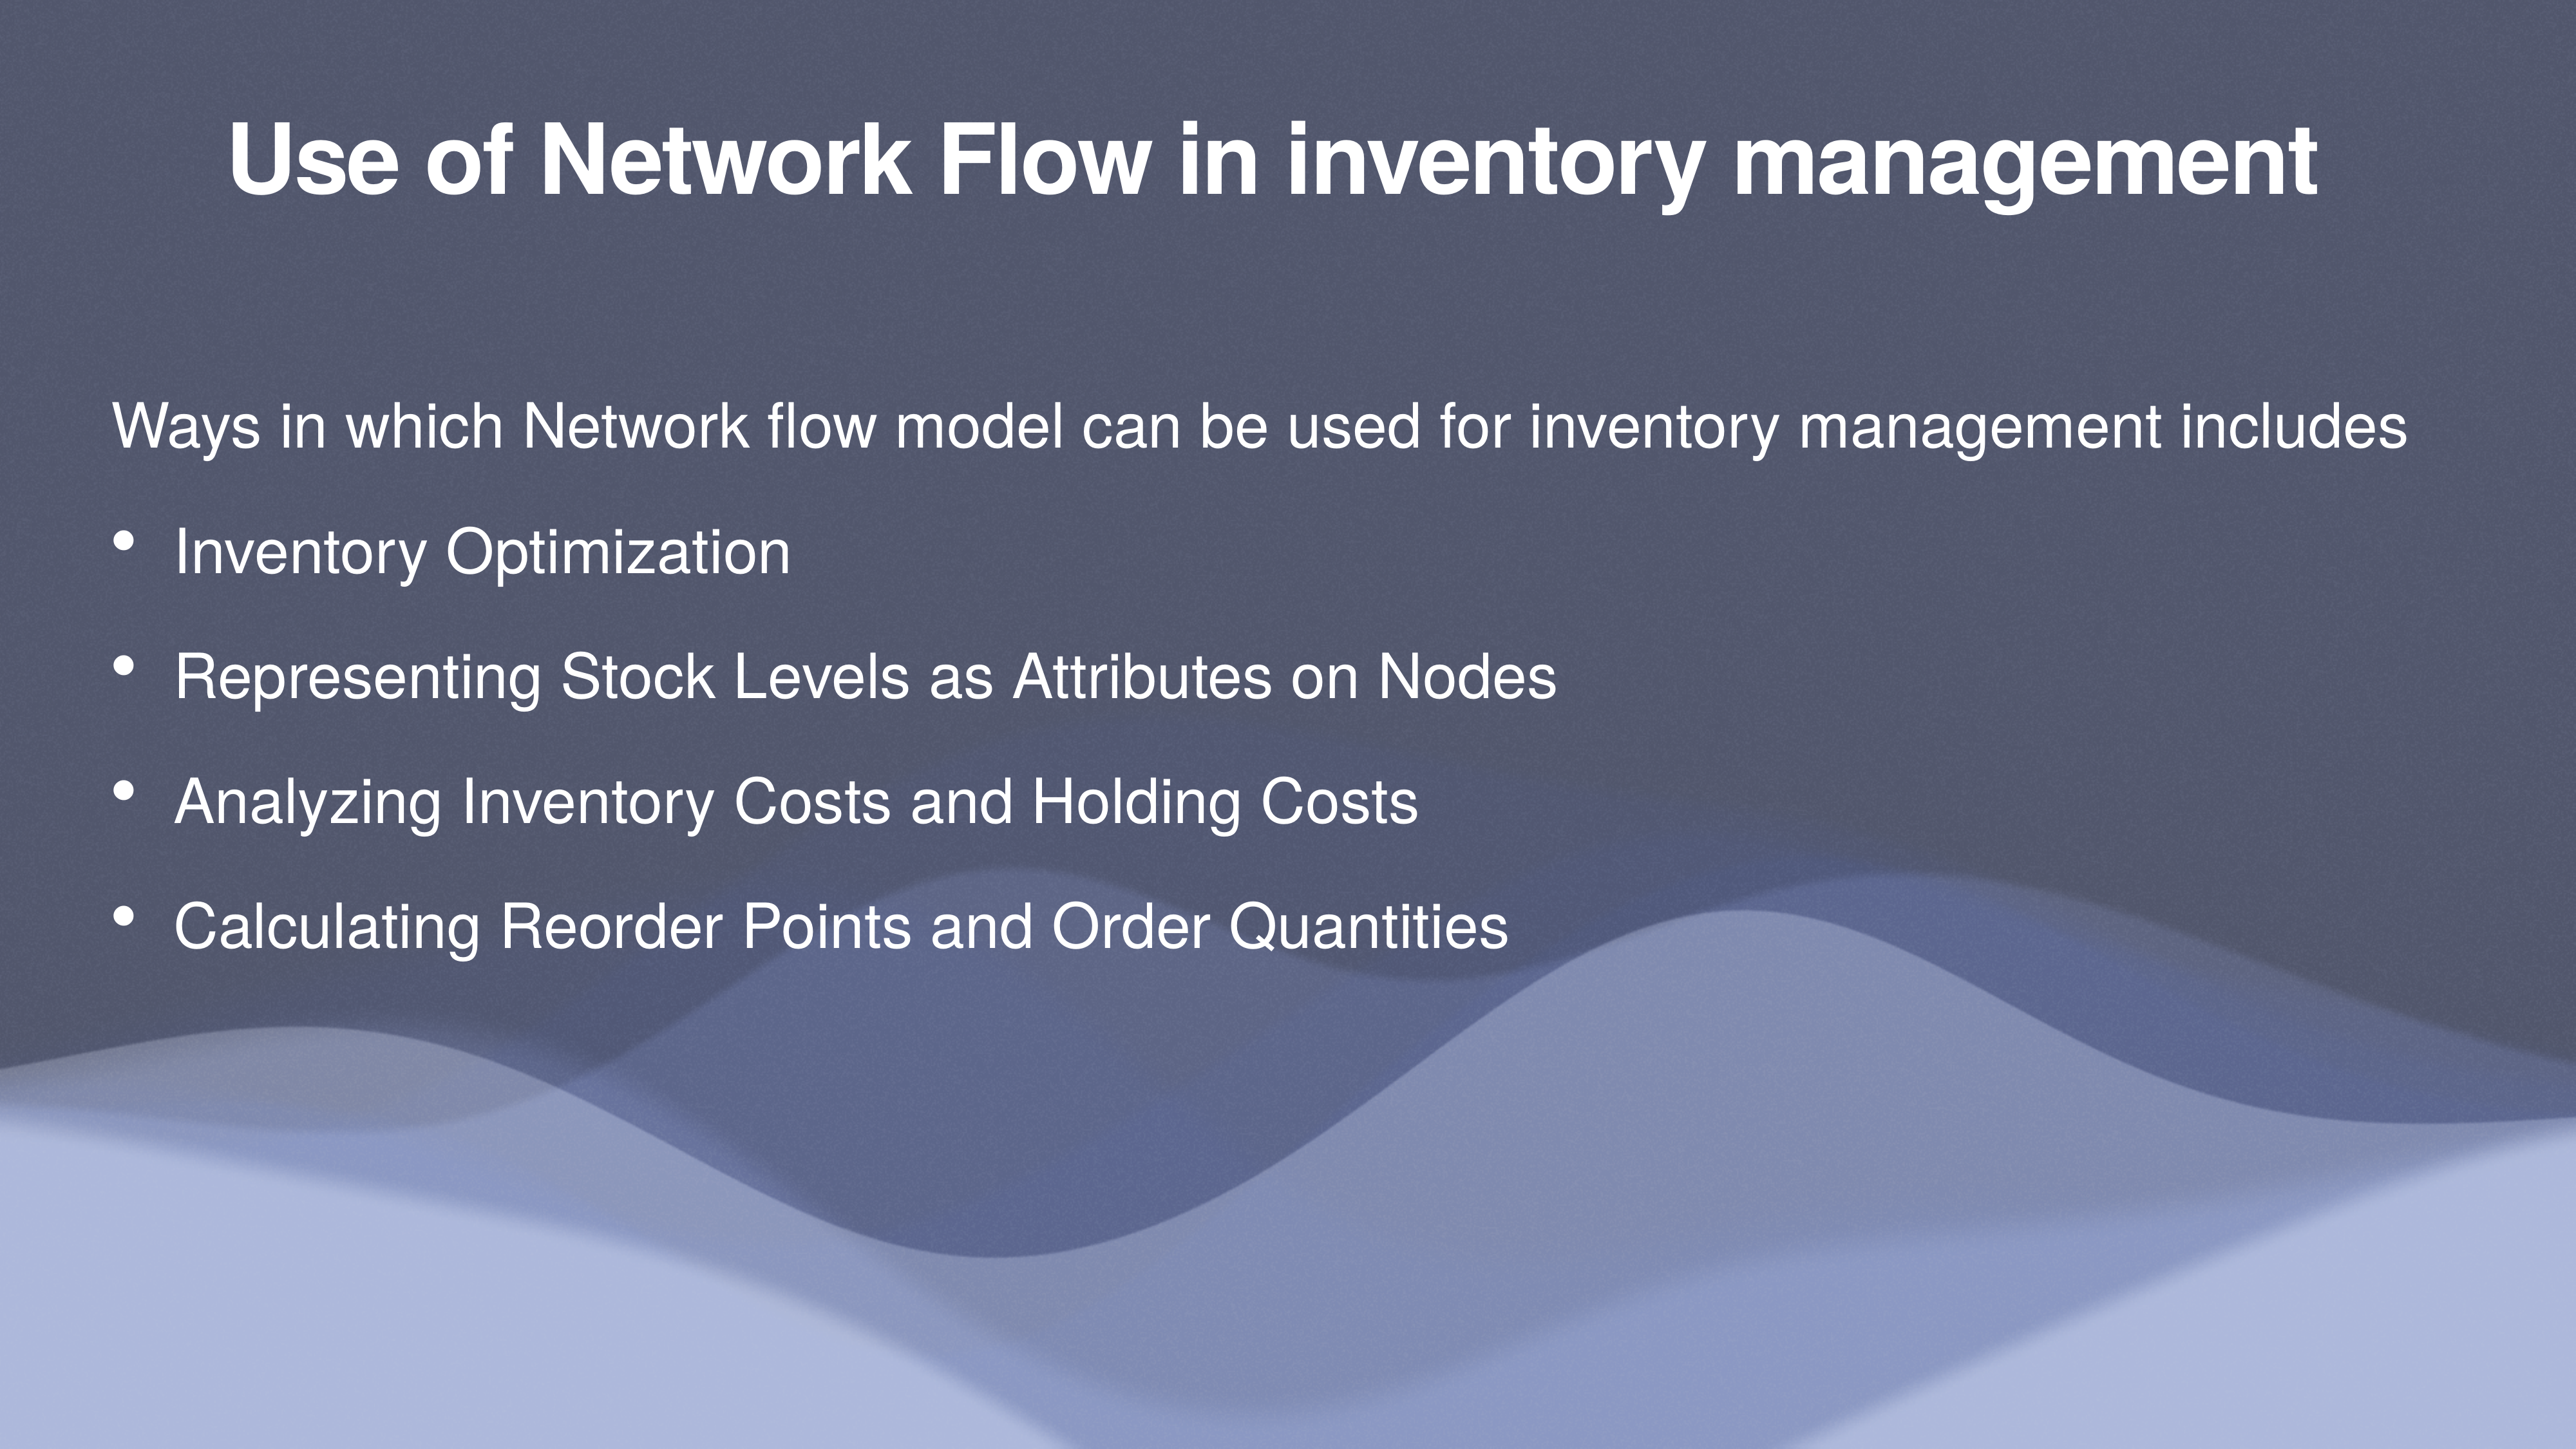

# Use of Network Flow in inventory management
Ways in which Network flow model can be used for inventory management includes
Inventory Optimization
Representing Stock Levels as Attributes on Nodes
Analyzing Inventory Costs and Holding Costs
Calculating Reorder Points and Order Quantities